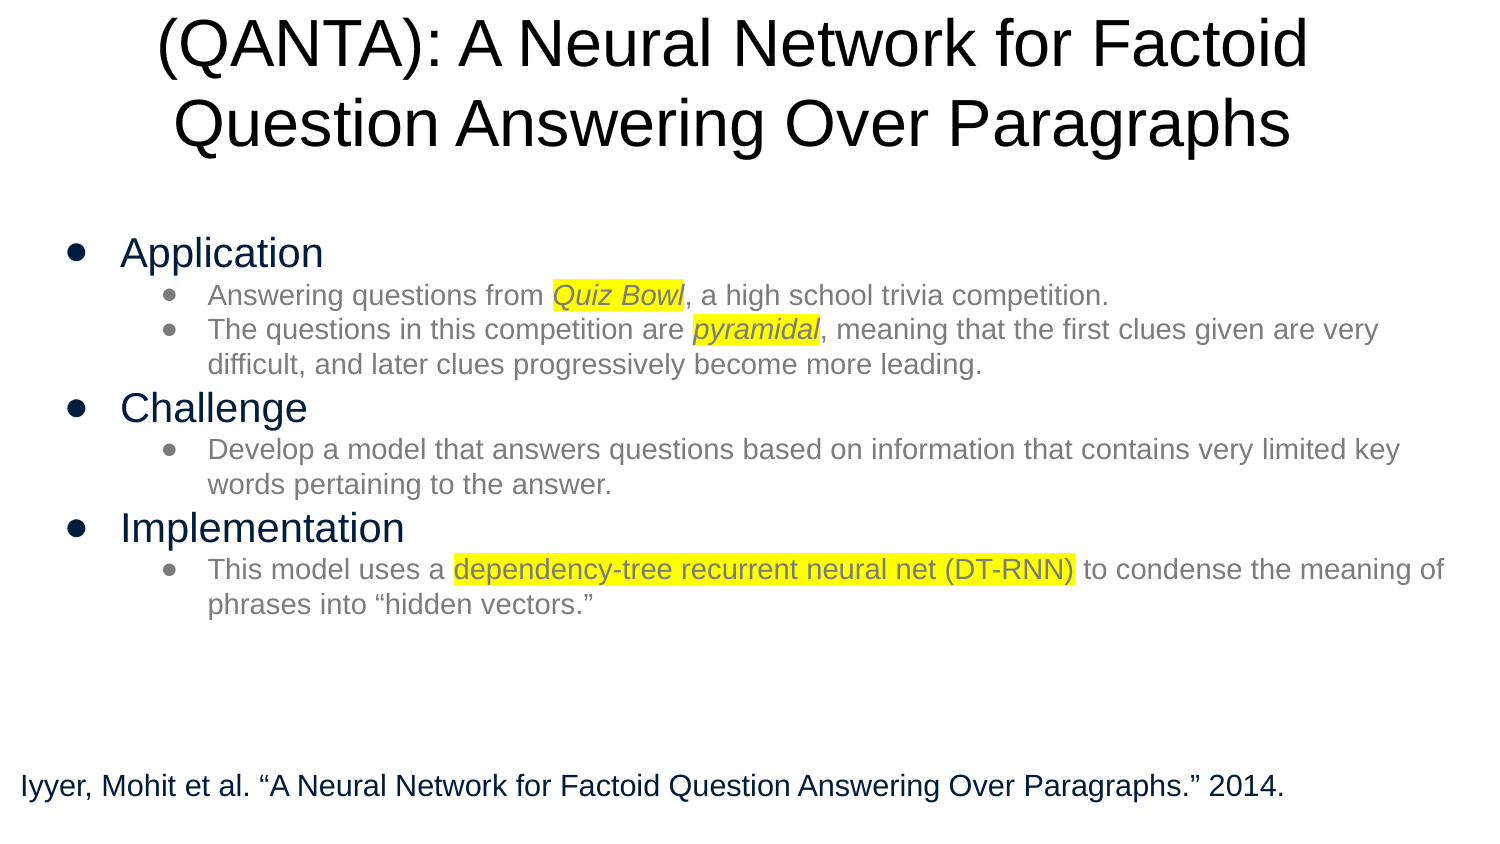

# (QANTA): A Neural Network for Factoid Question Answering Over Paragraphs
Application
Answering questions from Quiz Bowl, a high school trivia competition.
The questions in this competition are pyramidal, meaning that the first clues given are very difficult, and later clues progressively become more leading.
Challenge
Develop a model that answers questions based on information that contains very limited key words pertaining to the answer.
Implementation
This model uses a dependency-tree recurrent neural net (DT-RNN) to condense the meaning of phrases into “hidden vectors.”
Iyyer, Mohit et al. “A Neural Network for Factoid Question Answering Over Paragraphs.” 2014.